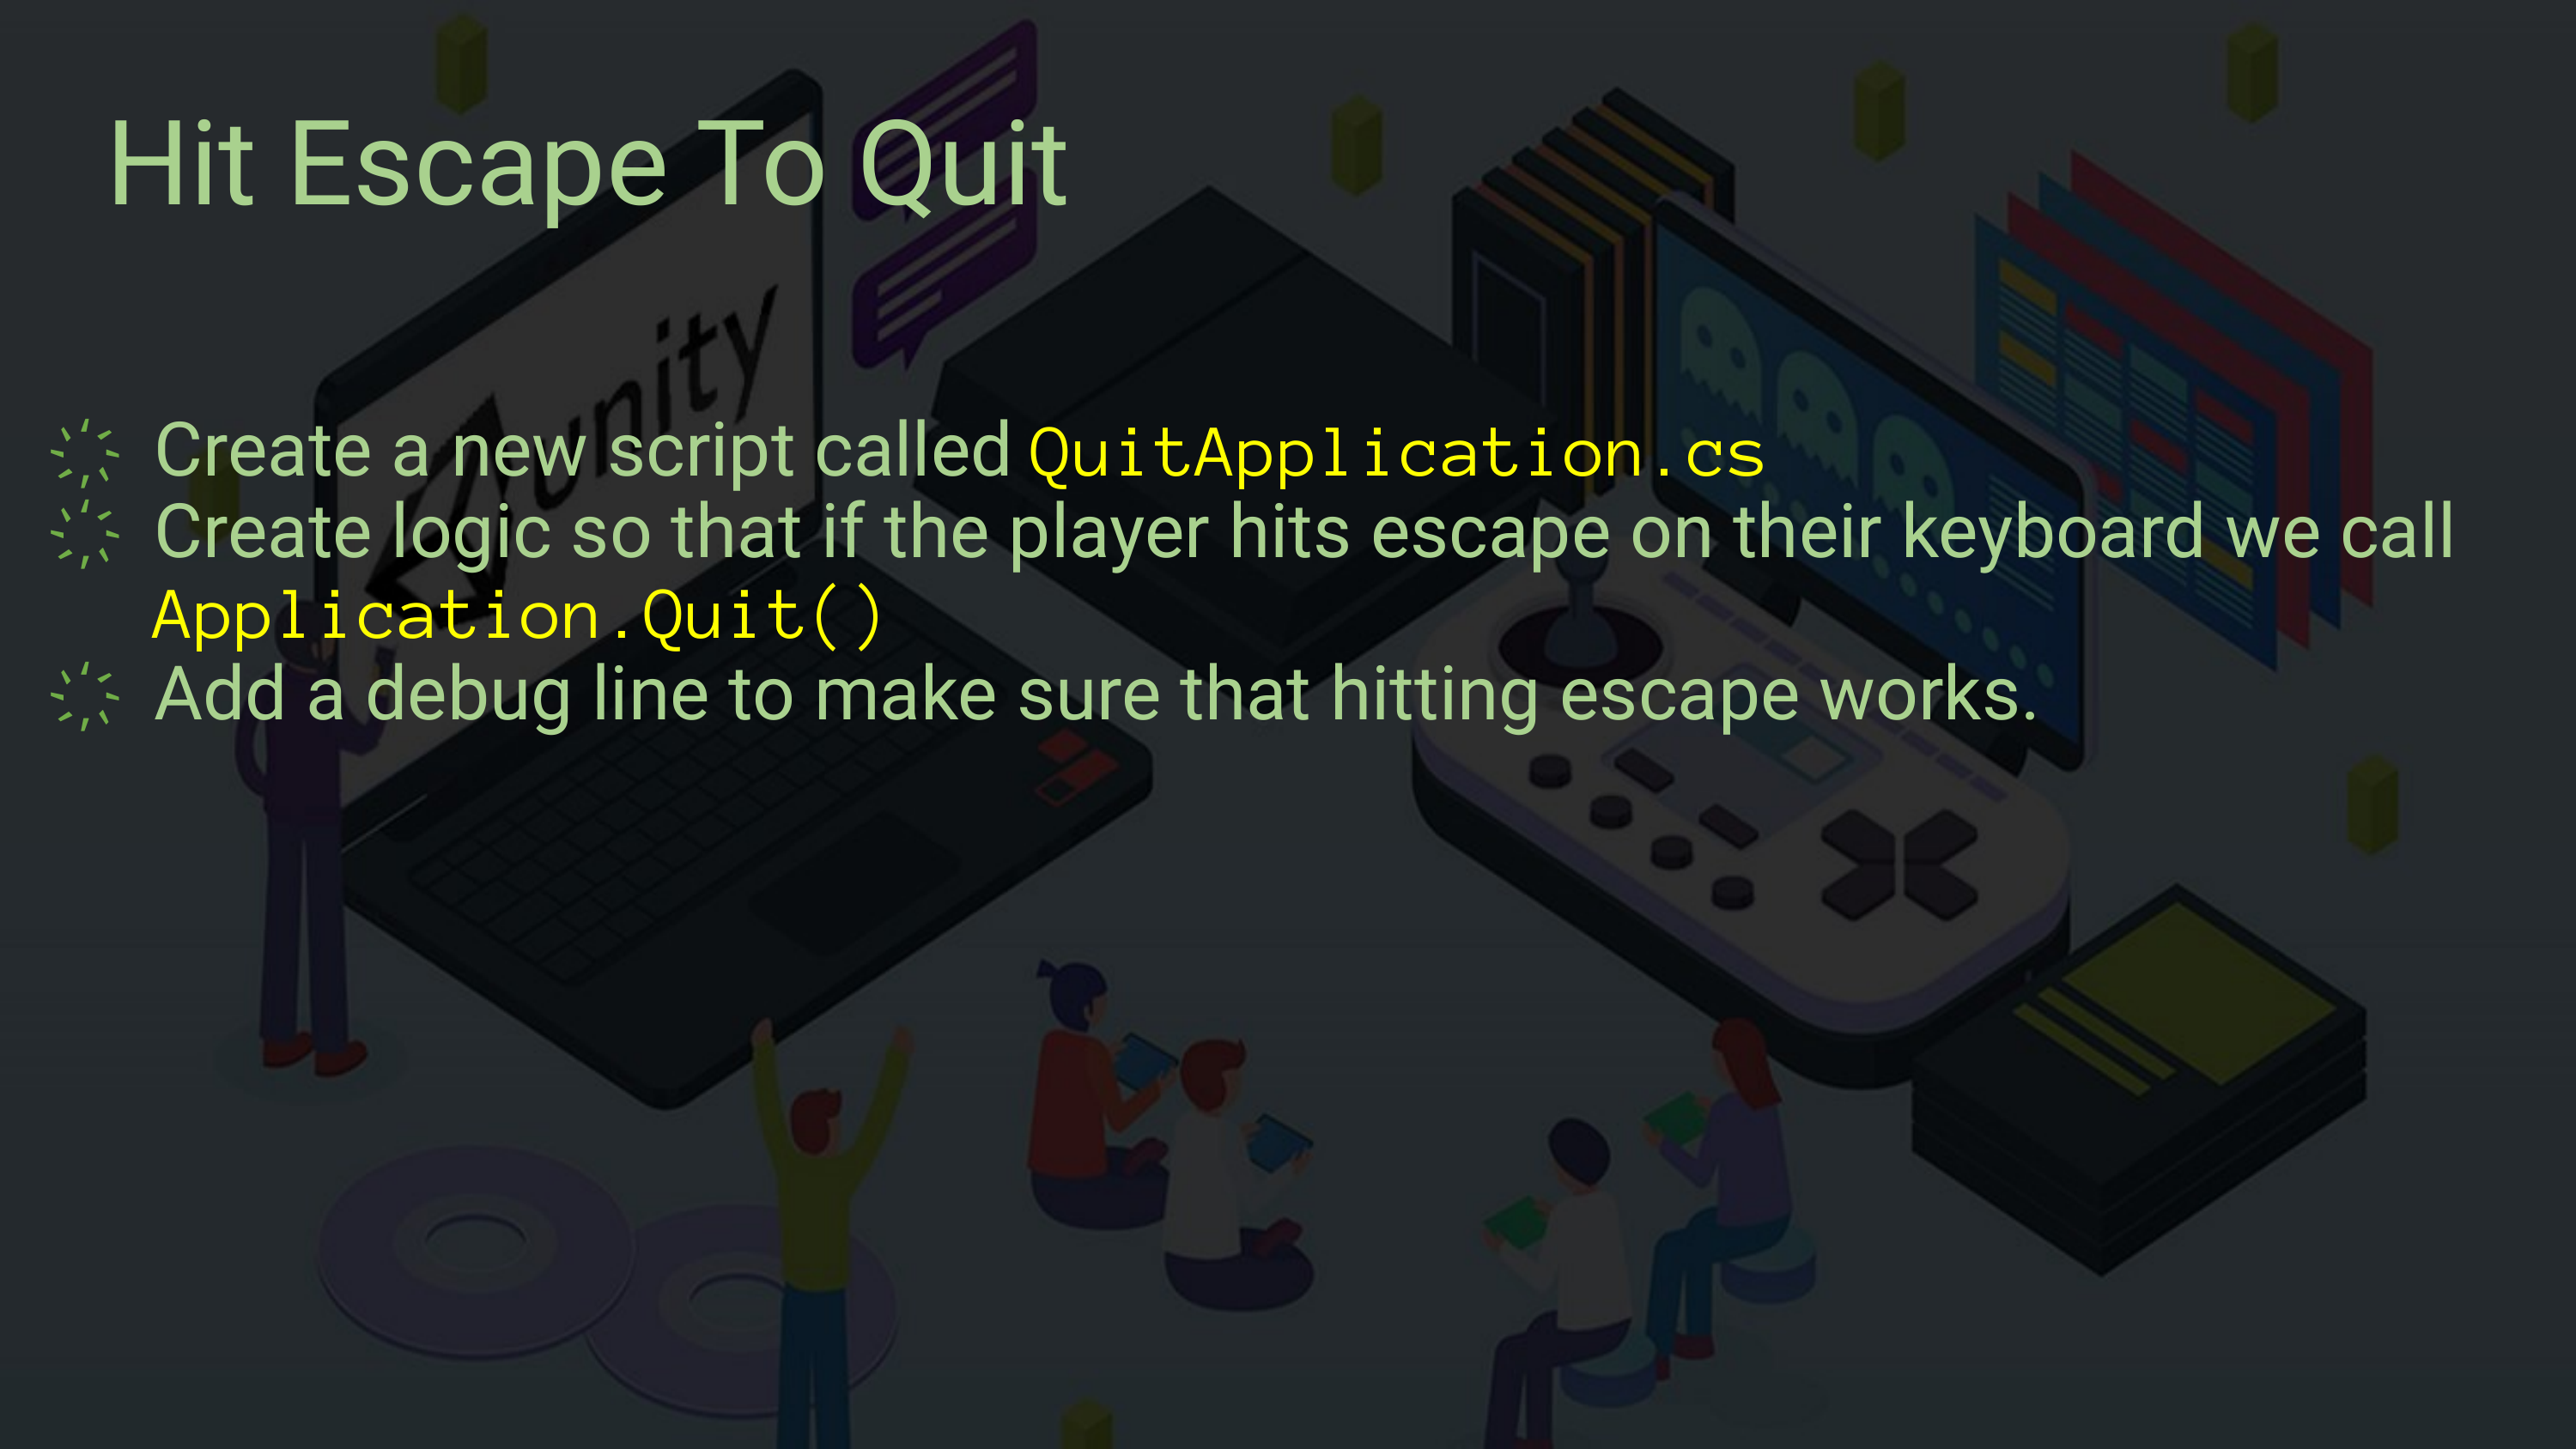

# Hit Escape To Quit
Create a new script called QuitApplication.cs
Create logic so that if the player hits escape on their keyboard we call Application.Quit()
Add a debug line to make sure that hitting escape works.